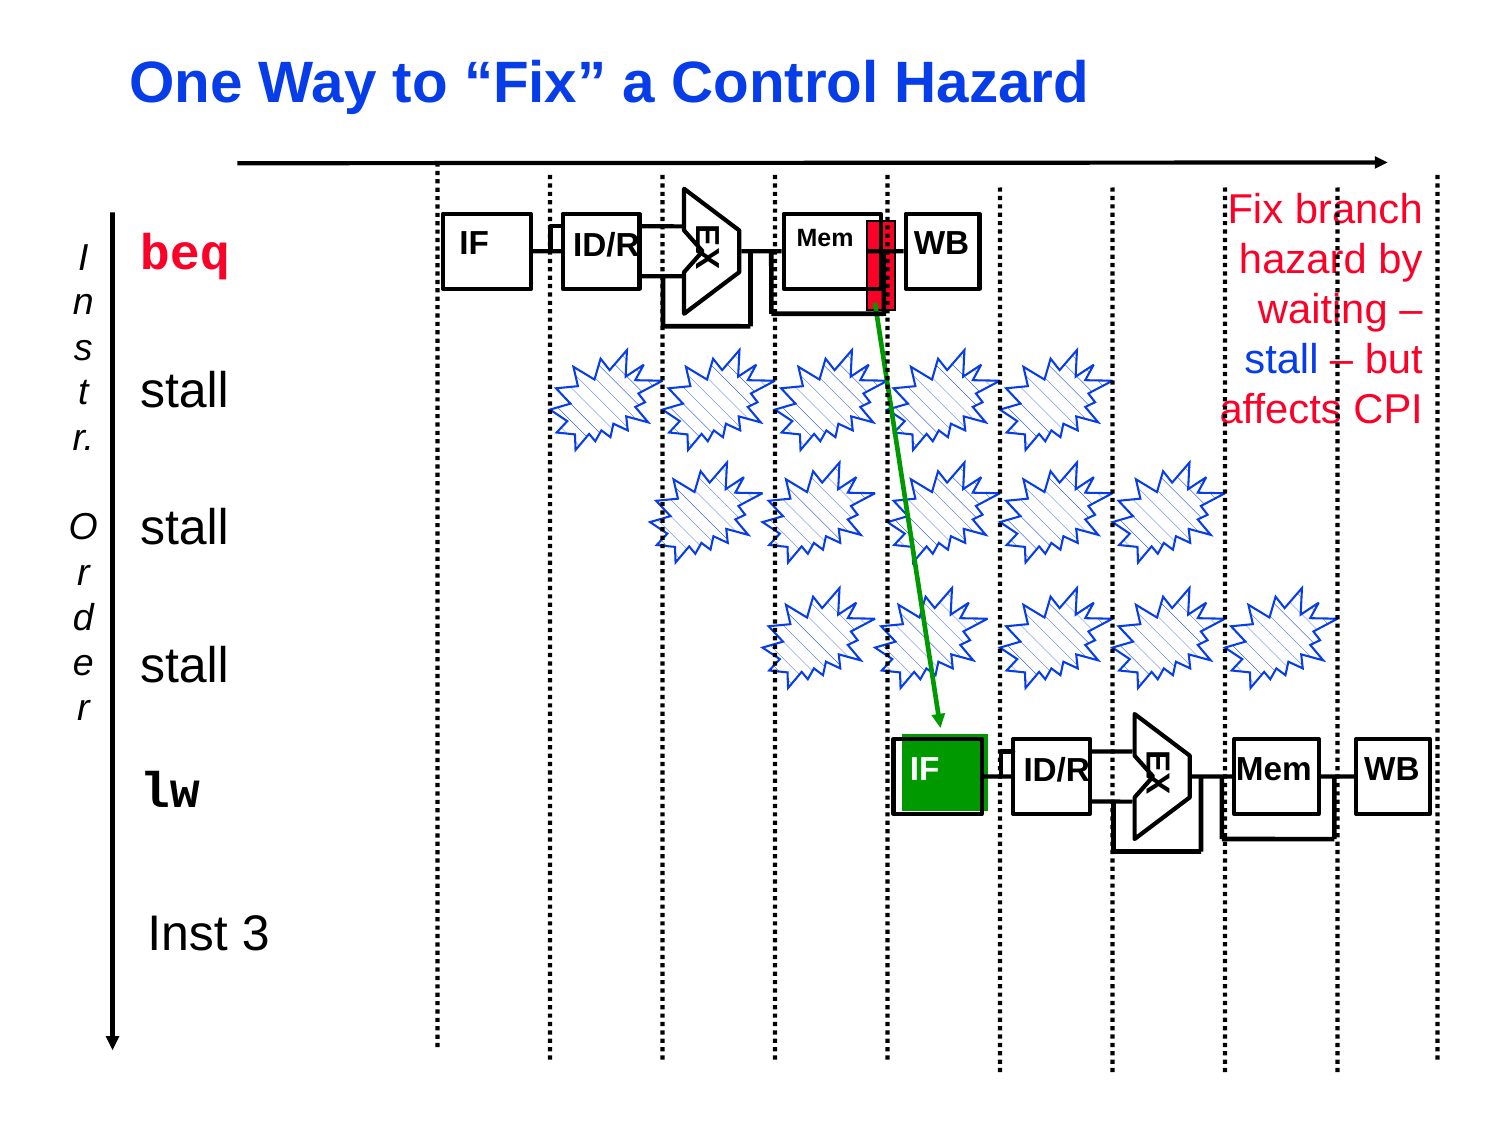

# One Way to “Fix” a Control Hazard

Fix branch hazard by waiting – stall – but affects CPI

EX

IF

Mem
WB
ID/R

beq

I
n
s
t
r.

O
r
d
e
r
stall

stall

stall

EX

IF

Mem
WB
ID/R

lw
 Inst 3